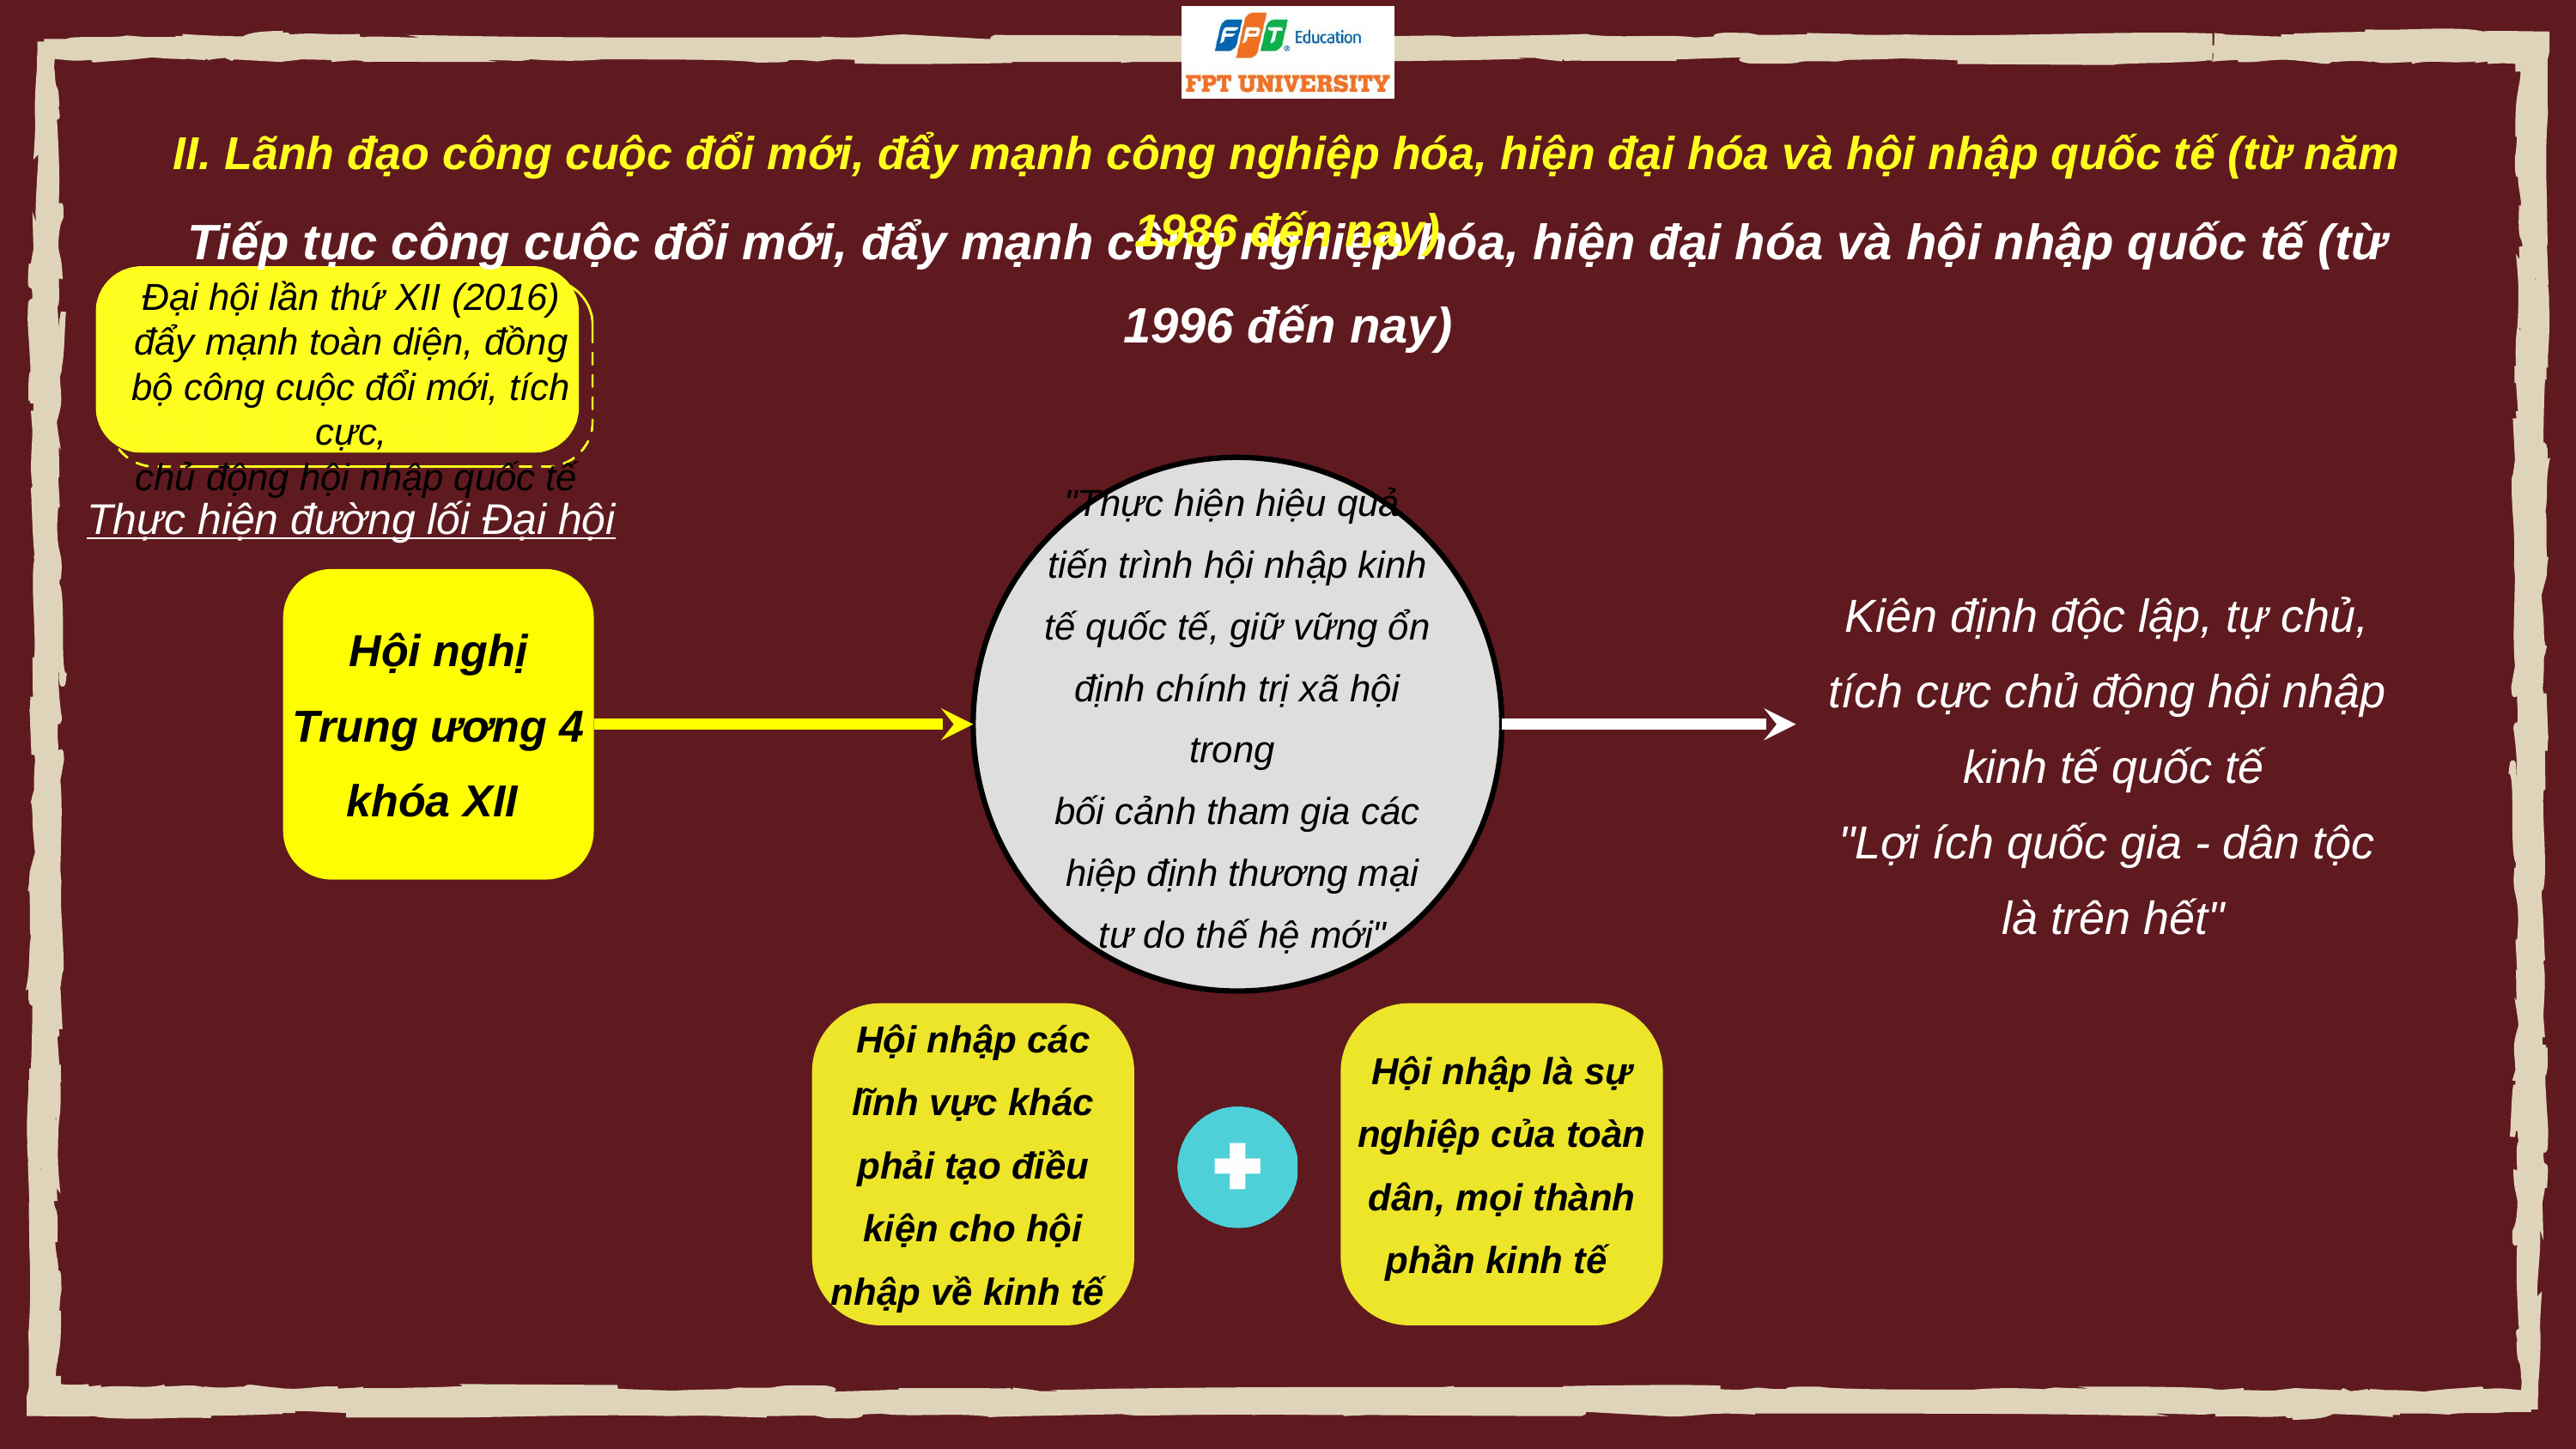

II. Lãnh đạo công cuộc đổi mới, đẩy mạnh công nghiệp hóa, hiện đại hóa và hội nhập quốc tế (từ năm 1986 đến nay)
Tiếp tục công cuộc đổi mới, đẩy mạnh công nghiệp hóa, hiện đại hóa và hội nhập quốc tế (từ 1996 đến nay)

Đại hội lần thứ XII (2016)
đẩy mạnh toàn diện, đồng bộ công cuộc đổi mới, tích cực,
 chủ động hội nhập quốc tế

"Thực hiện hiệu quả
tiến trình hội nhập kinh tế quốc tế, giữ vững ổn định chính trị xã hội trong
bối cảnh tham gia các
 hiệp định thương mại
 tư do thế hệ mới"
Thực hiện đường lối Đại hội XII

Hội nghị Trung ương 4 khóa XII
Kiên định độc lập, tự chủ,
tích cực chủ động hội nhập
kinh tế quốc tế
"Lợi ích quốc gia - dân tộc
là trên hết"

Hội nhập các lĩnh vực khác phải tạo điều kiện cho hội nhập về kinh tế

Hội nhập là sự nghiệp của toàn dân, mọi thành phần kinh tế